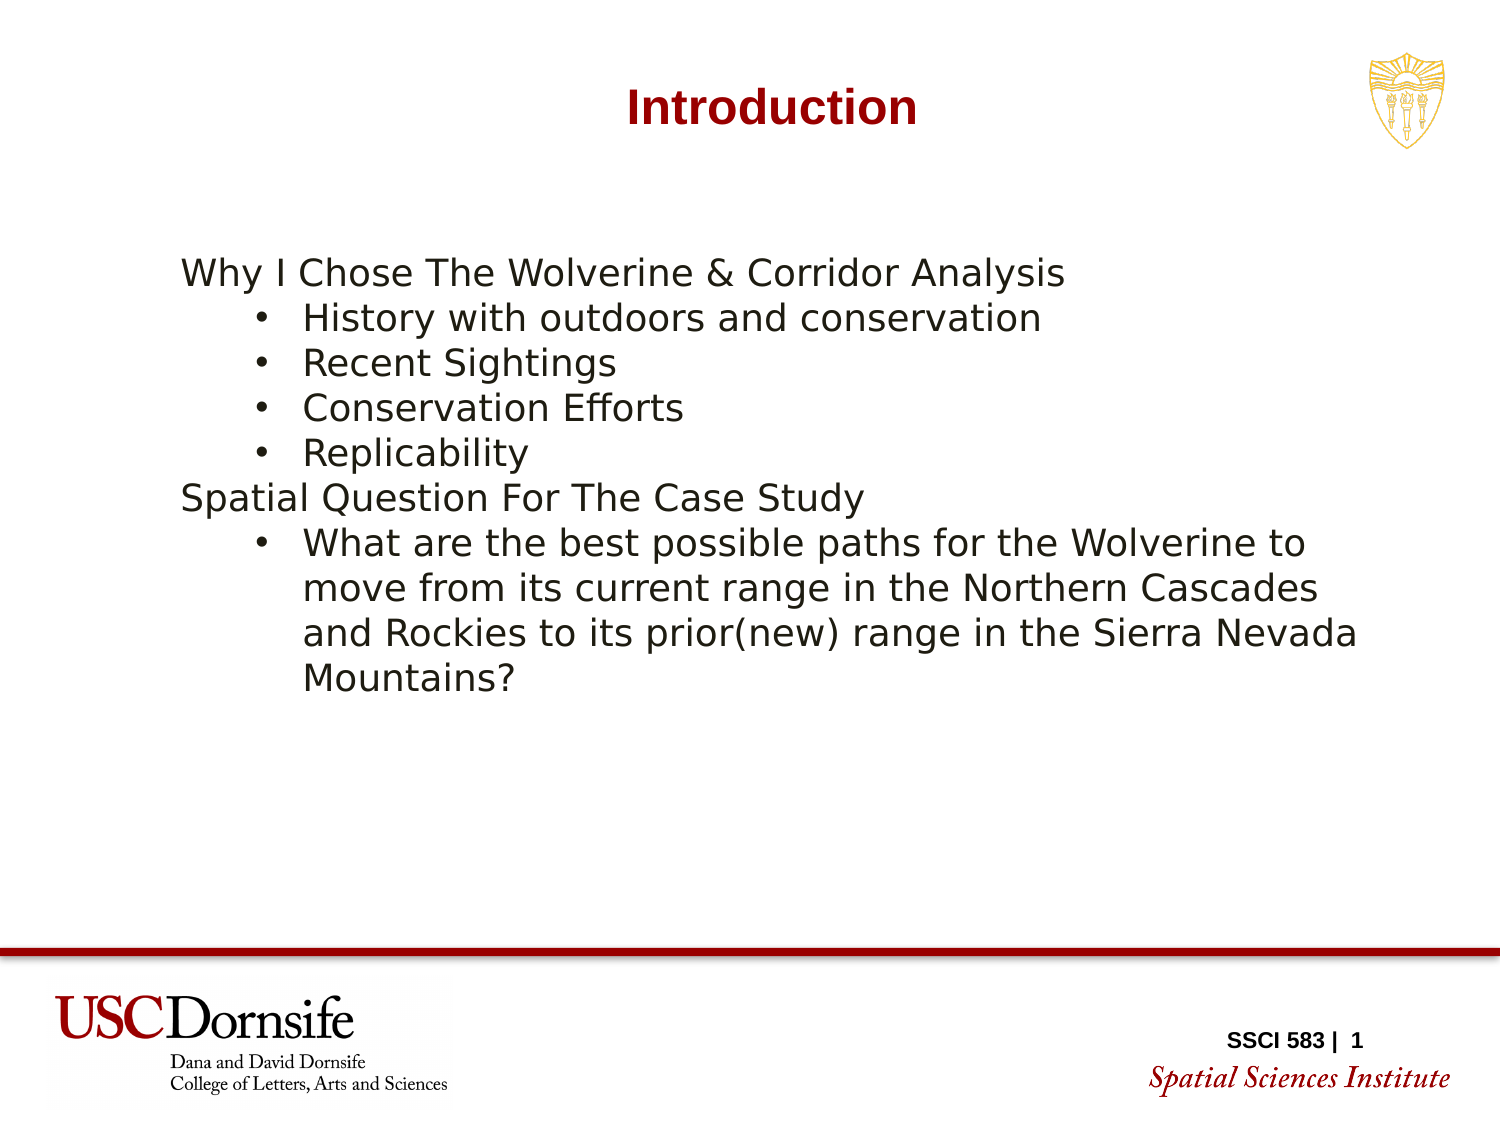

Introduction
Why I Chose The Wolverine & Corridor Analysis
History with outdoors and conservation
Recent Sightings
Conservation Efforts
Replicability
Spatial Question For The Case Study
What are the best possible paths for the Wolverine to move from its current range in the Northern Cascades and Rockies to its prior(new) range in the Sierra Nevada Mountains?
SSCI 583 |  1